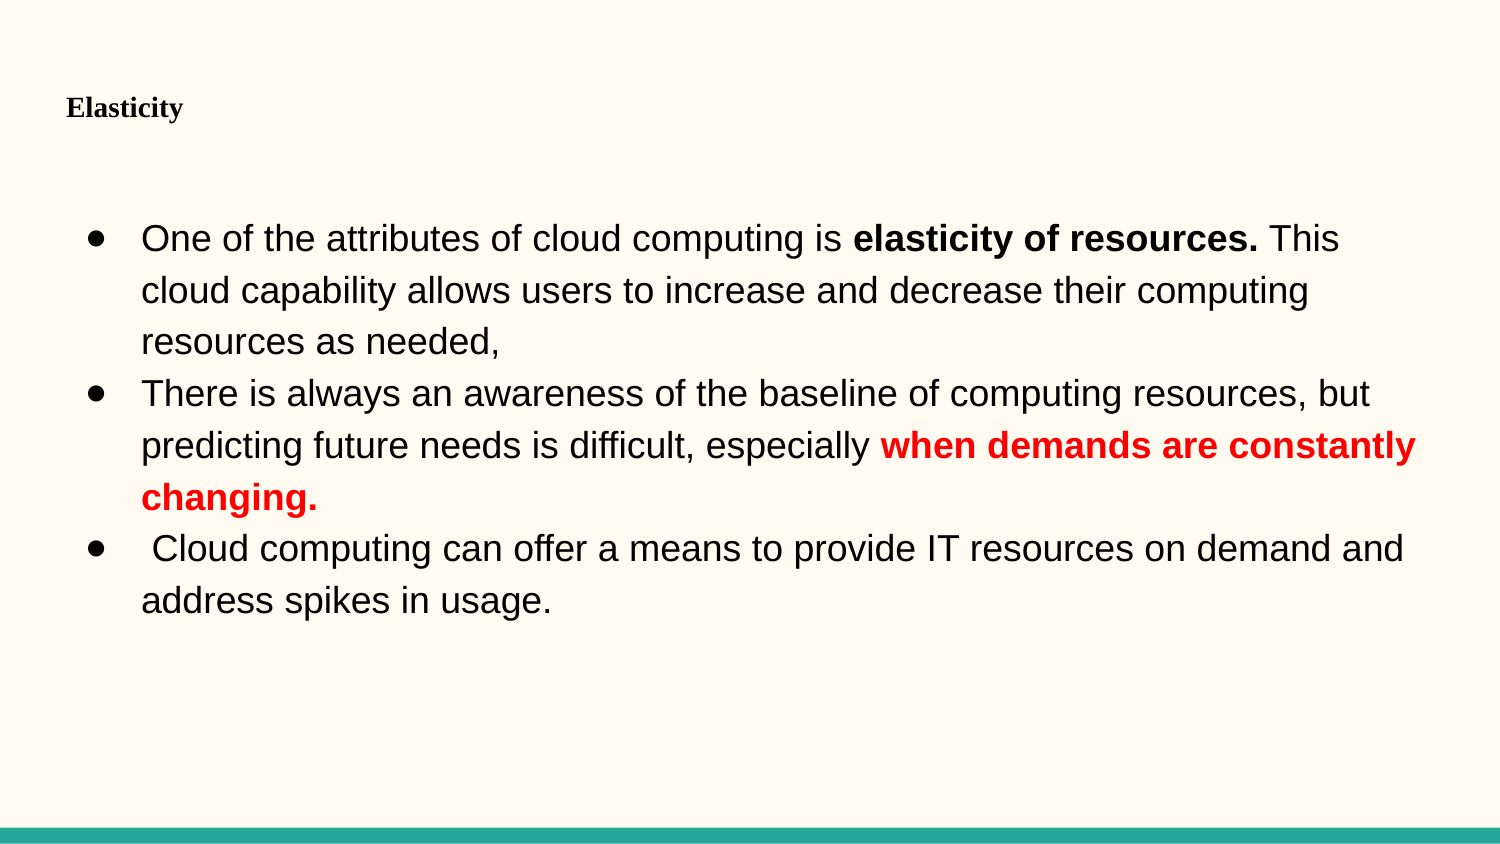

# Elasticity
One of the attributes of cloud computing is elasticity of resources. This cloud capability allows users to increase and decrease their computing resources as needed,
There is always an awareness of the baseline of computing resources, but predicting future needs is difficult, especially when demands are constantly changing.
 Cloud computing can offer a means to provide IT resources on demand and address spikes in usage.